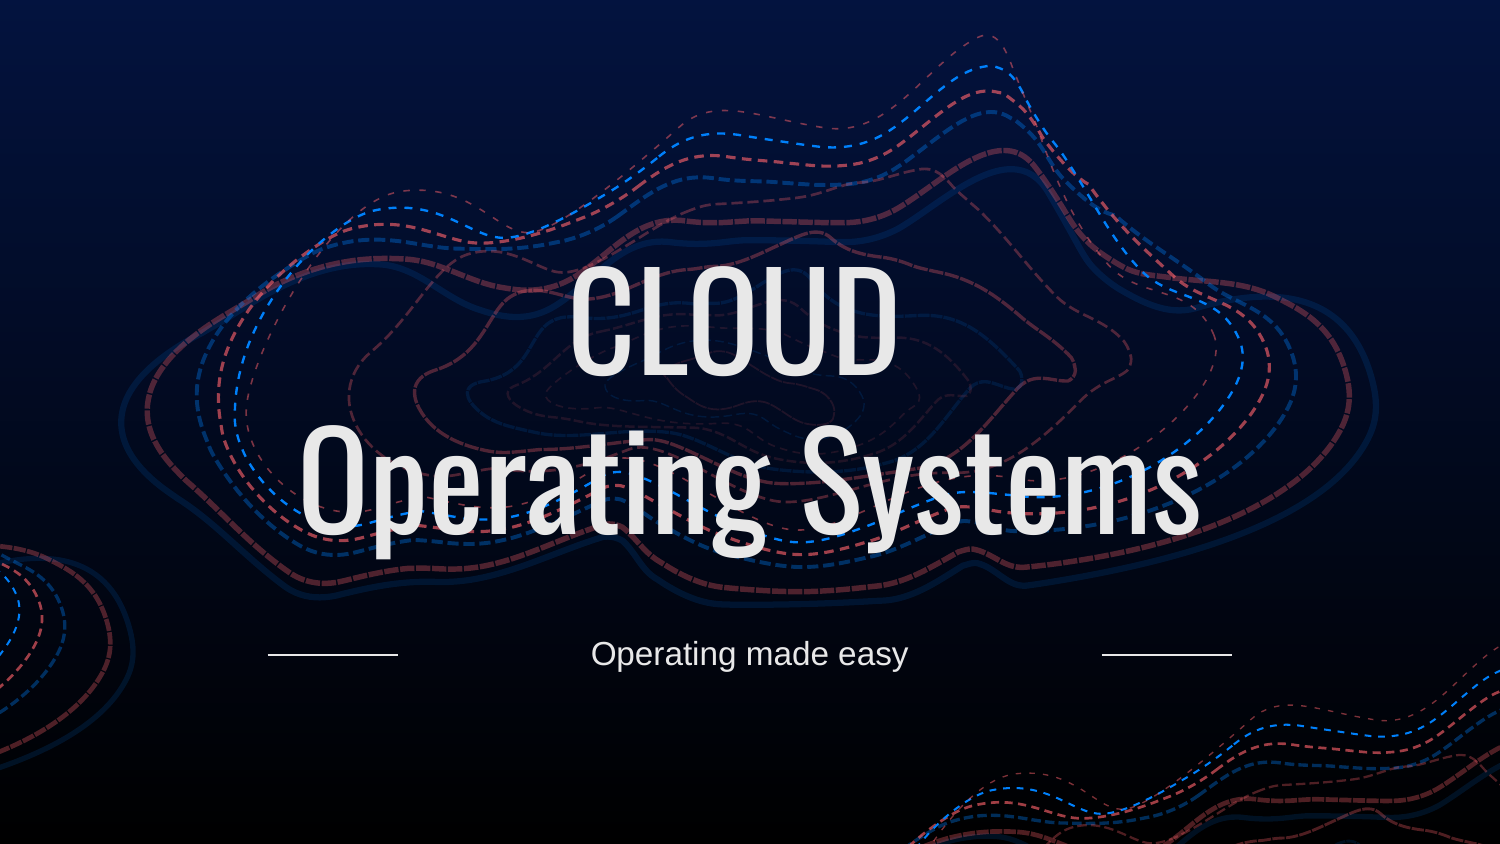

# CLOUD
Operating Systems
Operating made easy